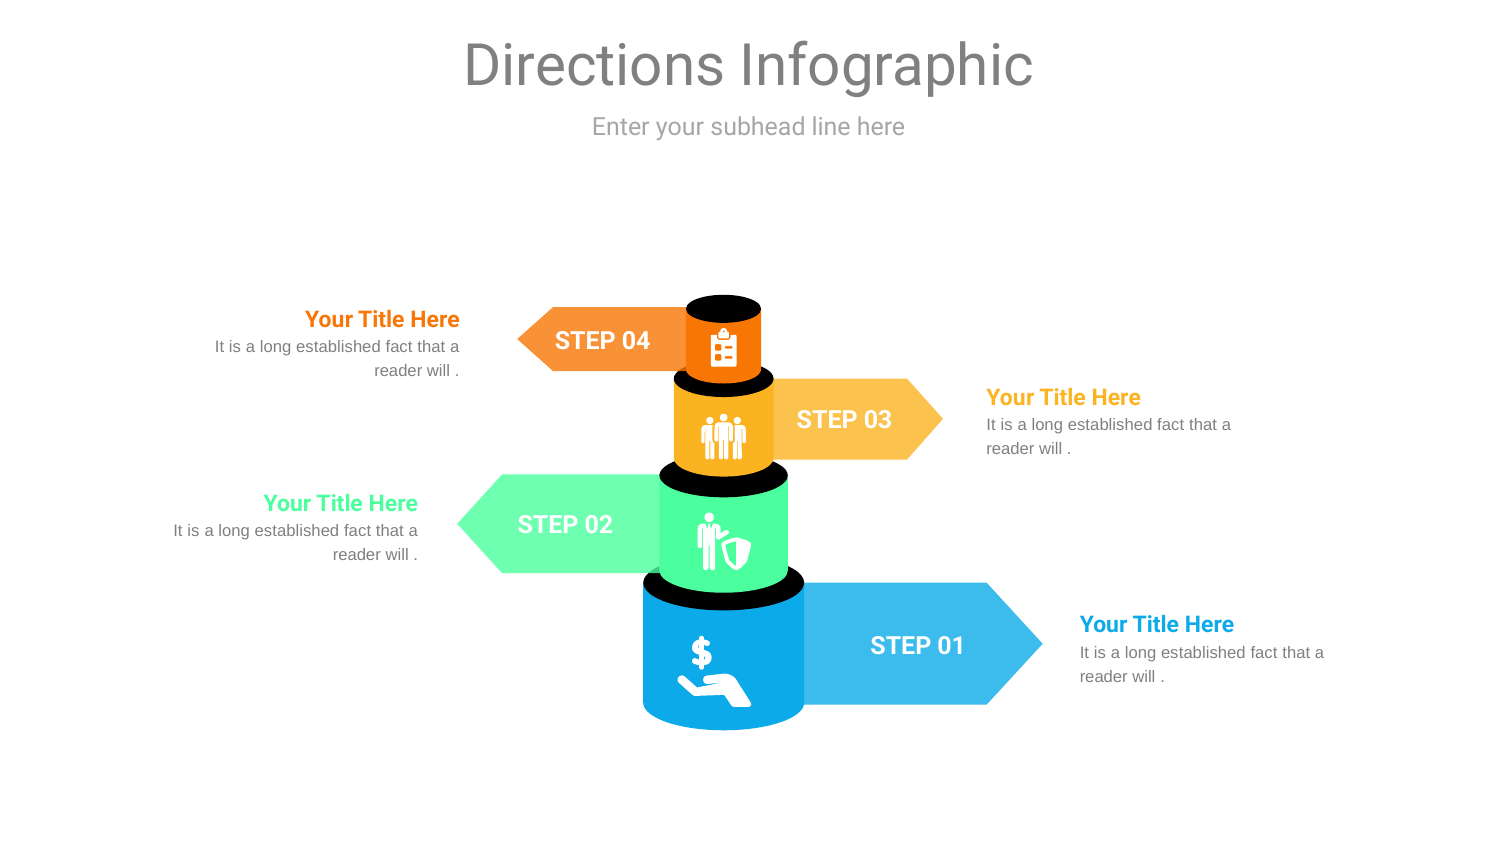

# Directions Infographic
Enter your subhead line here
Your Title Here
It is a long established fact that a reader will .

STEP 04

Your Title Here
It is a long established fact that a reader will .
STEP 03

Your Title Here
It is a long established fact that a reader will .
STEP 02

Your Title Here
It is a long established fact that a reader will .
STEP 01